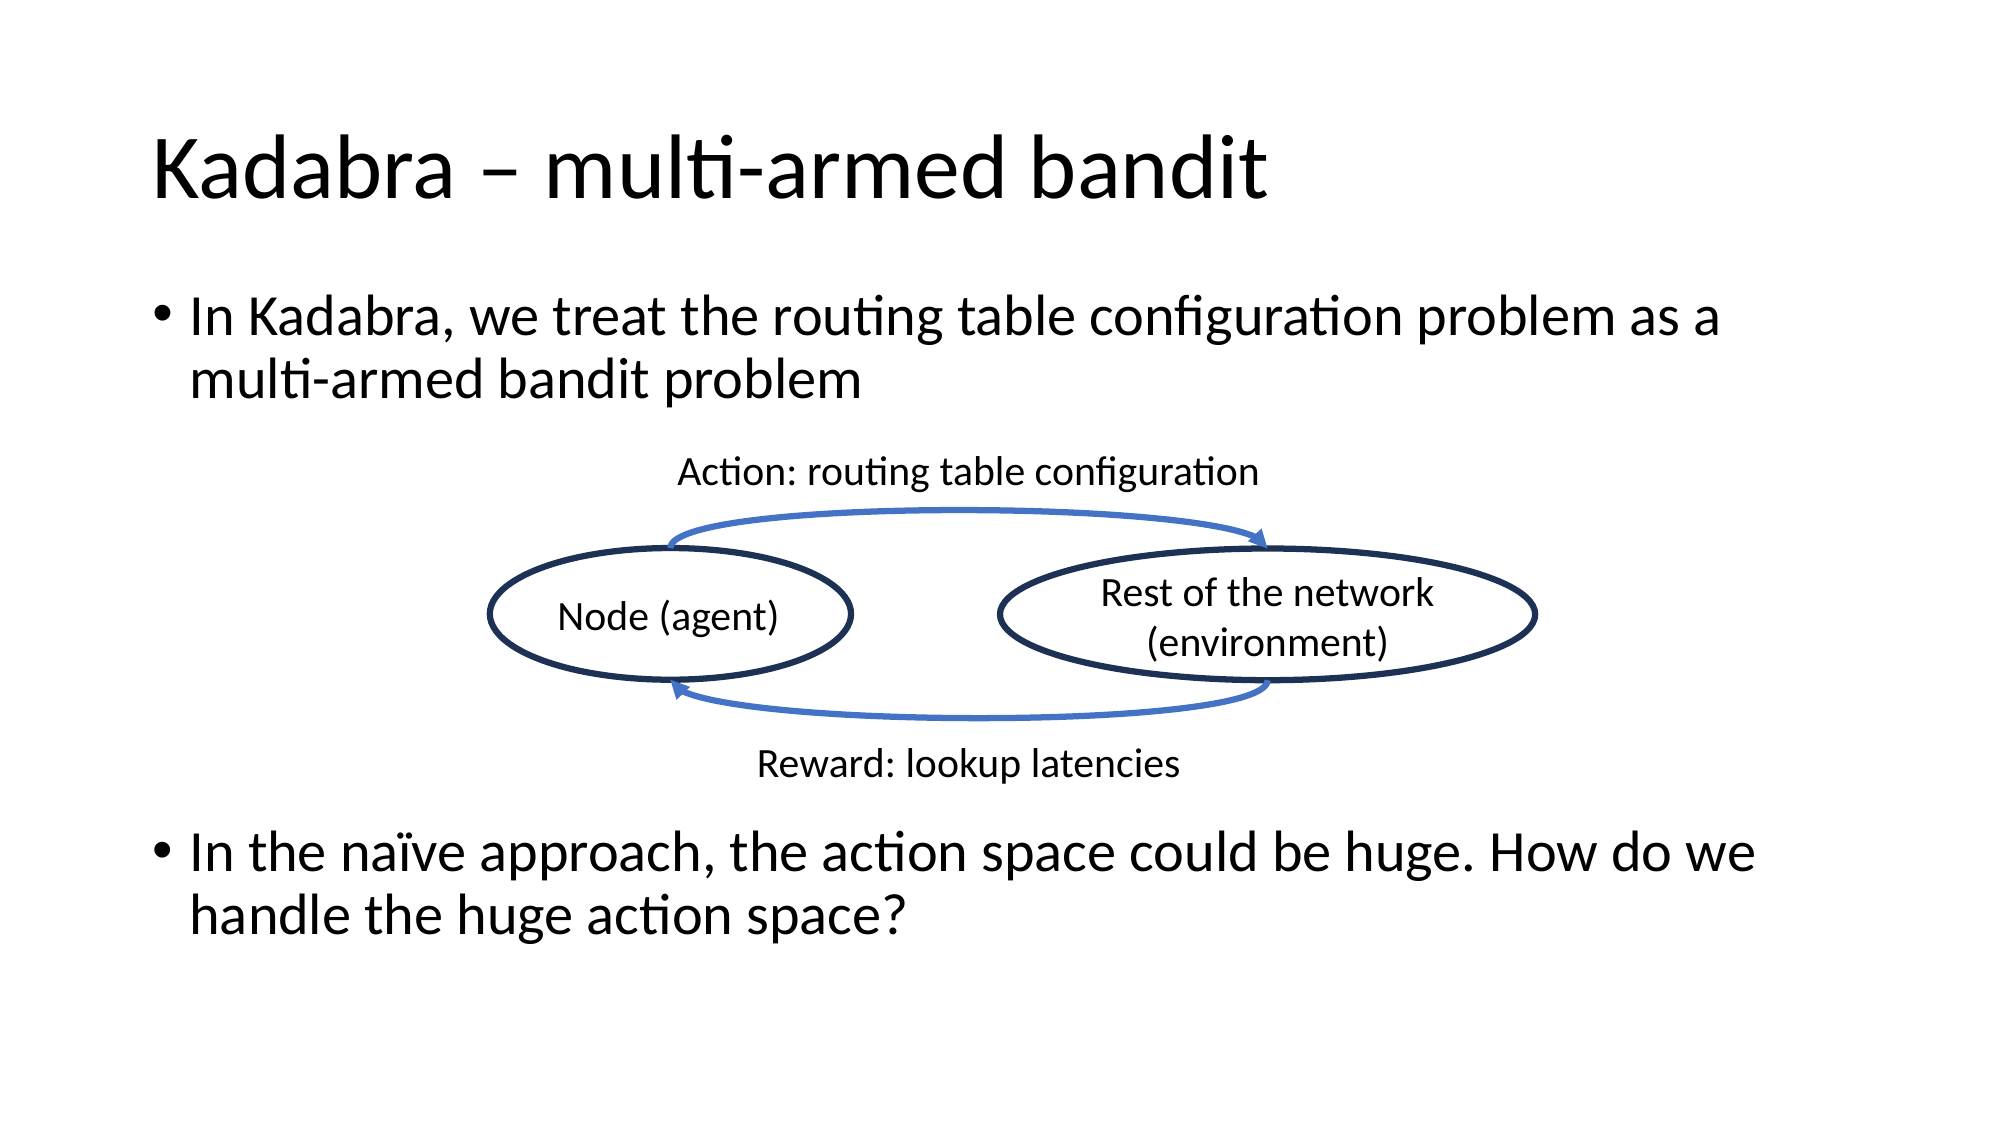

# Kadabra – multi-armed bandit
In Kadabra, we treat the routing table configuration problem as a multi-armed bandit problem
Action: routing table configuration
Node (agent)
Rest of the network (environment)
Reward: lookup latencies
In the naïve approach, the action space could be huge. How do we handle the huge action space?